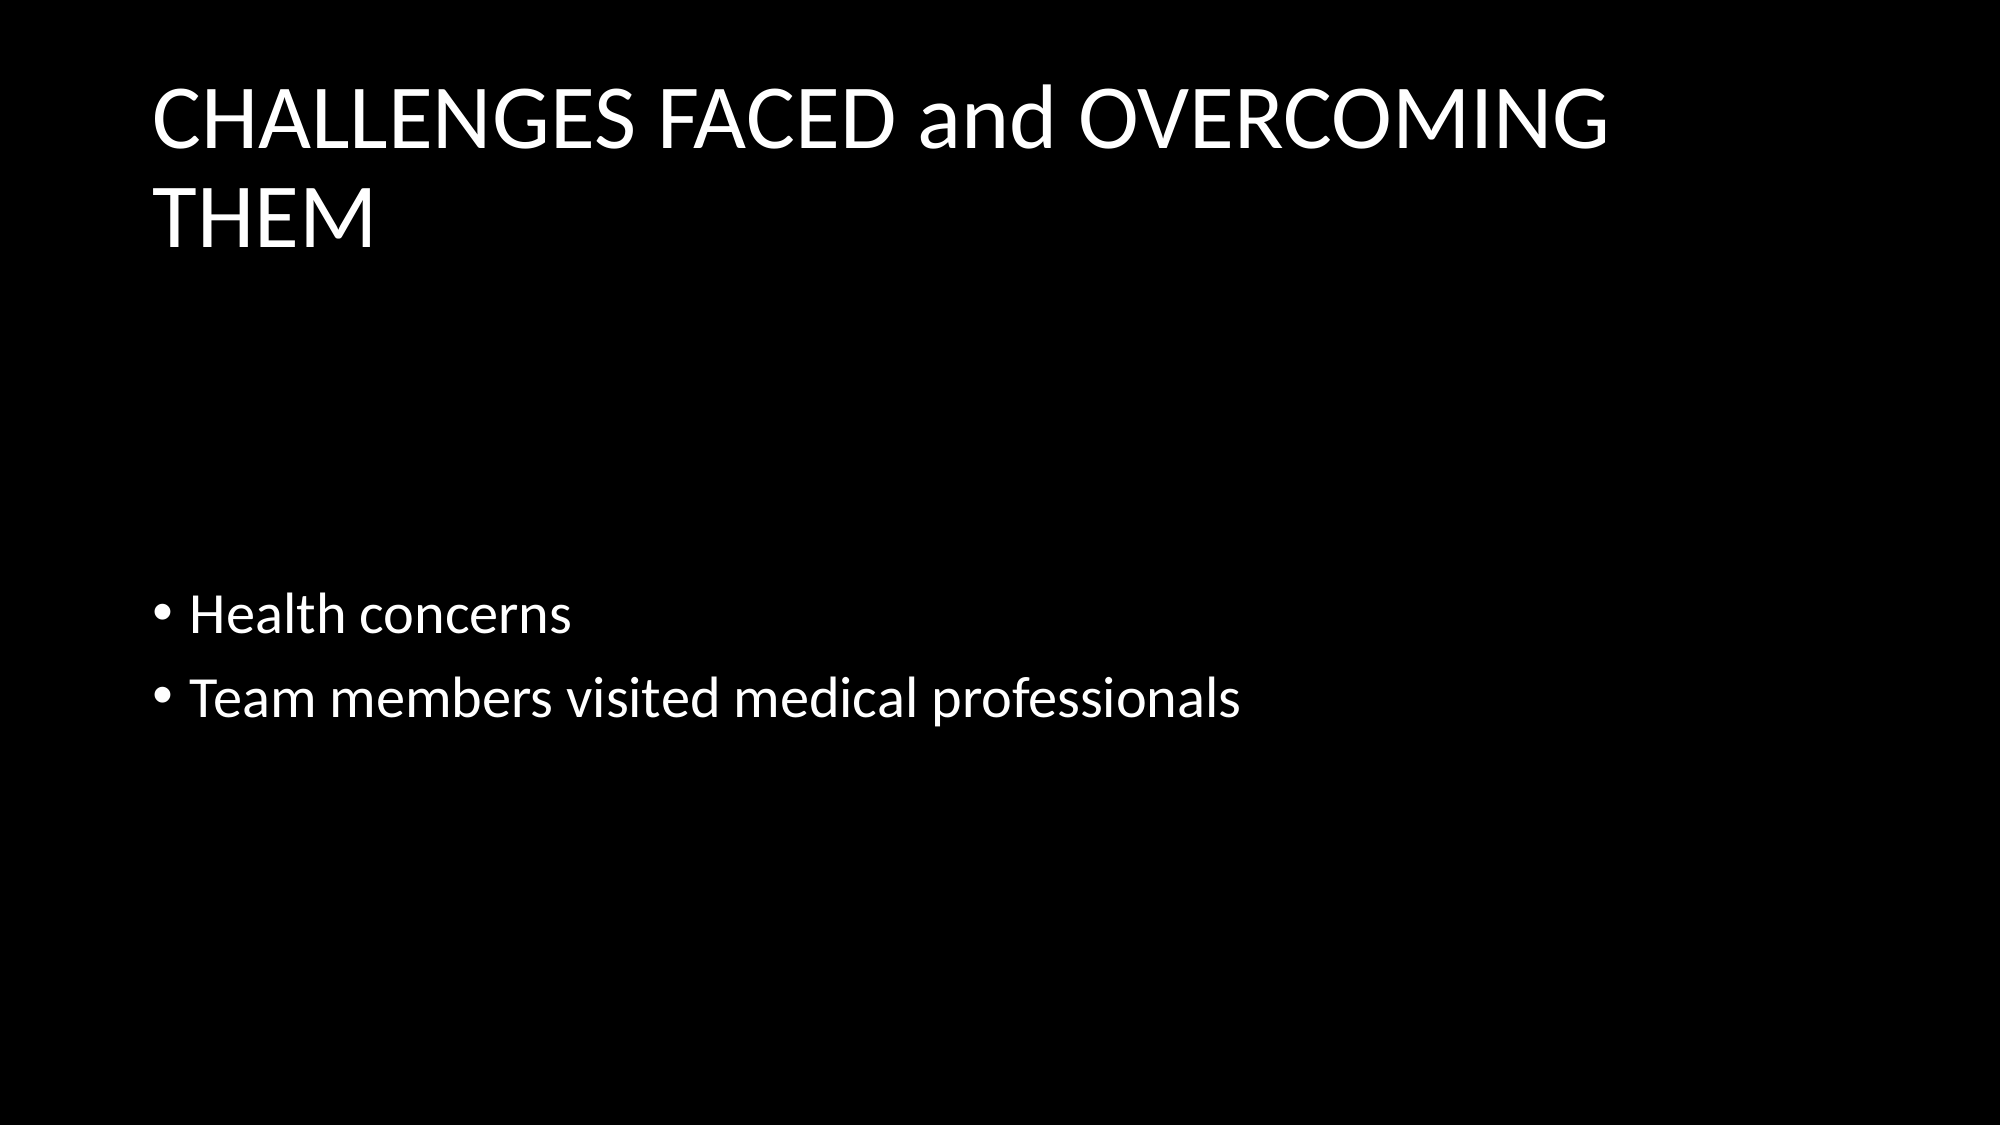

# CHALLENGES FACED and OVERCOMING THEM
Health concerns
Team members visited medical professionals